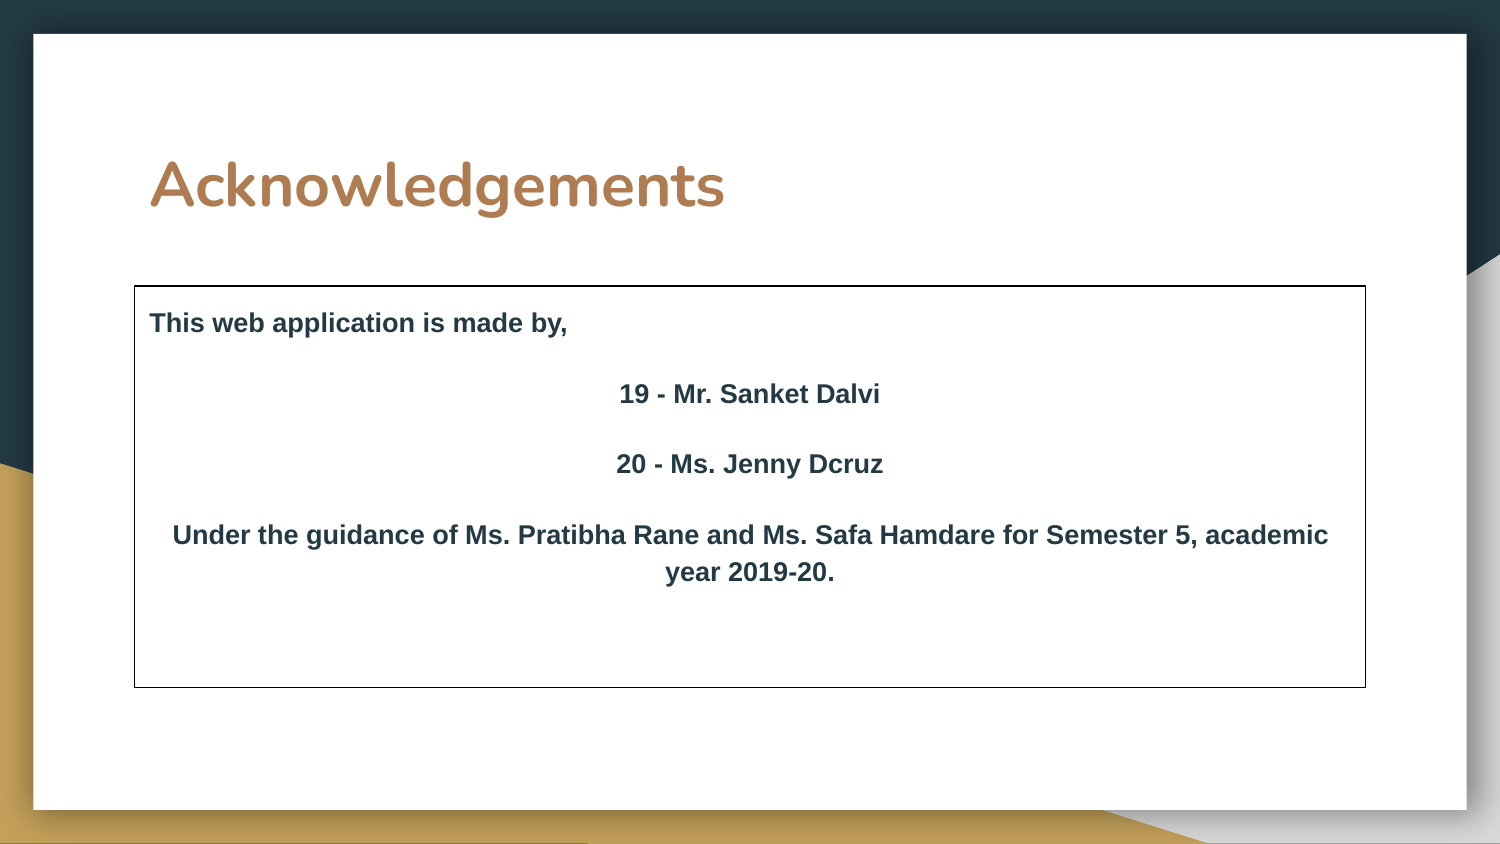

# Acknowledgements
This web application is made by,
19 - Mr. Sanket Dalvi
20 - Ms. Jenny Dcruz
Under the guidance of Ms. Pratibha Rane and Ms. Safa Hamdare for Semester 5, academic year 2019-20.